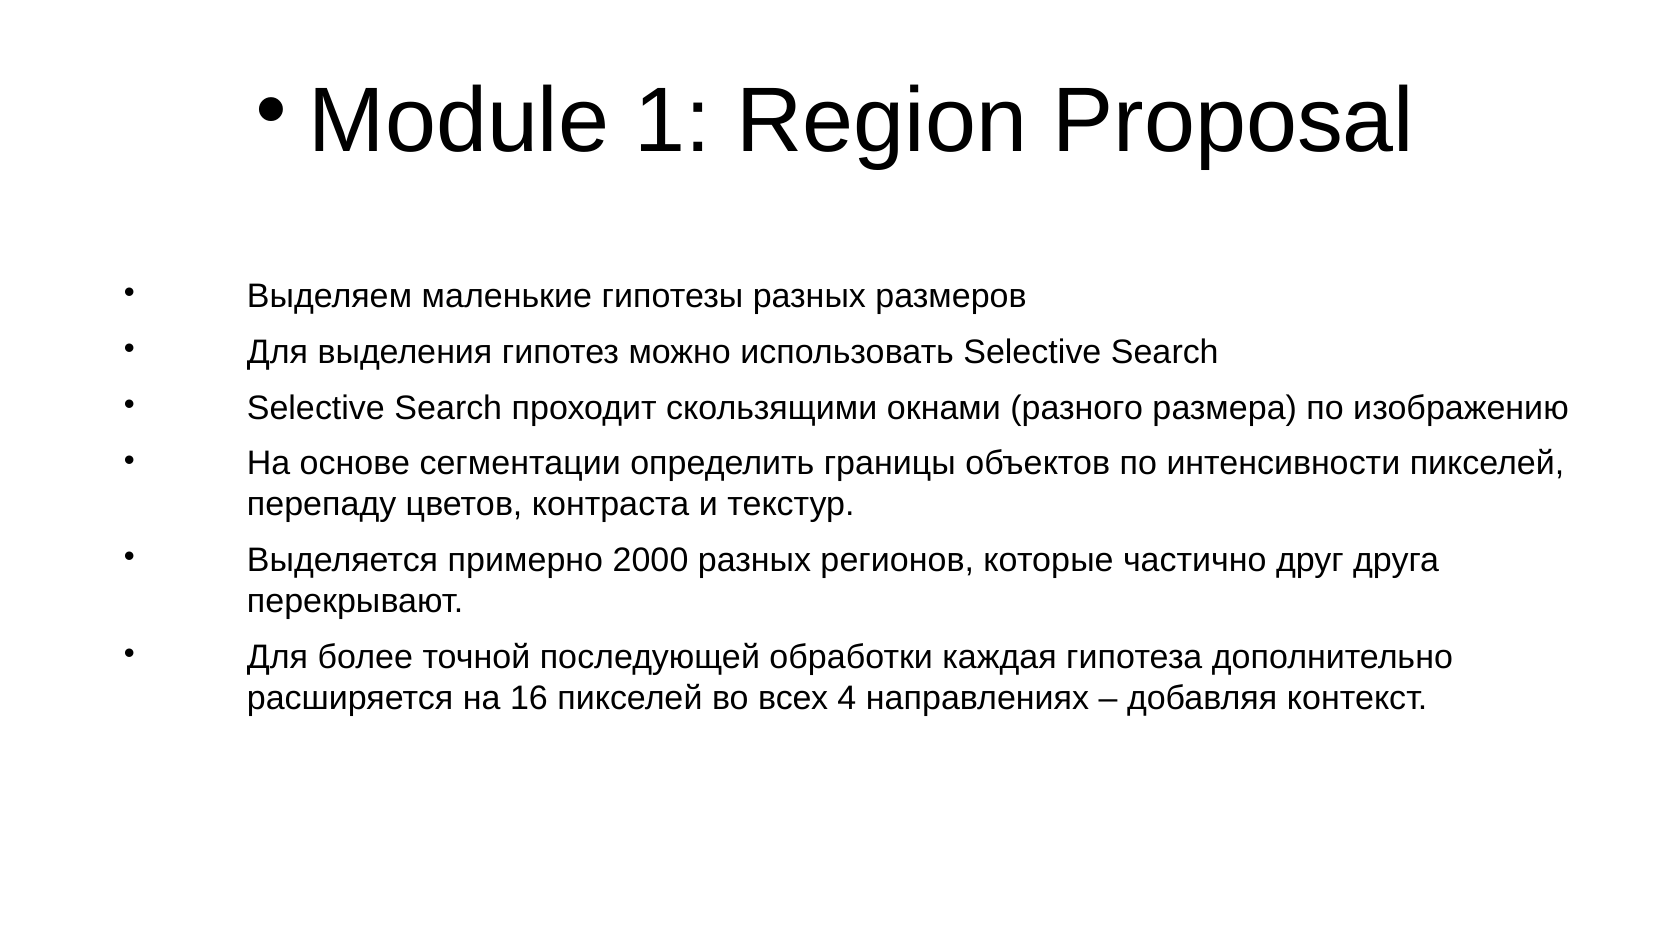

Module 1: Region Proposal

Выделяем маленькие гипотезы разных размеров
Для выделения гипотез можно использовать Selective Search
Selective Search проходит скользящими окнами (разного размера) по изображению
На основе сегментации определить границы объектов по интенсивности пикселей, перепаду цветов, контраста и текстур.
Выделяется примерно 2000 разных регионов, которые частично друг друга перекрывают.
Для более точной последующей обработки каждая гипотеза дополнительно расширяется на 16 пикселей во всех 4 направлениях – добавляя контекст.